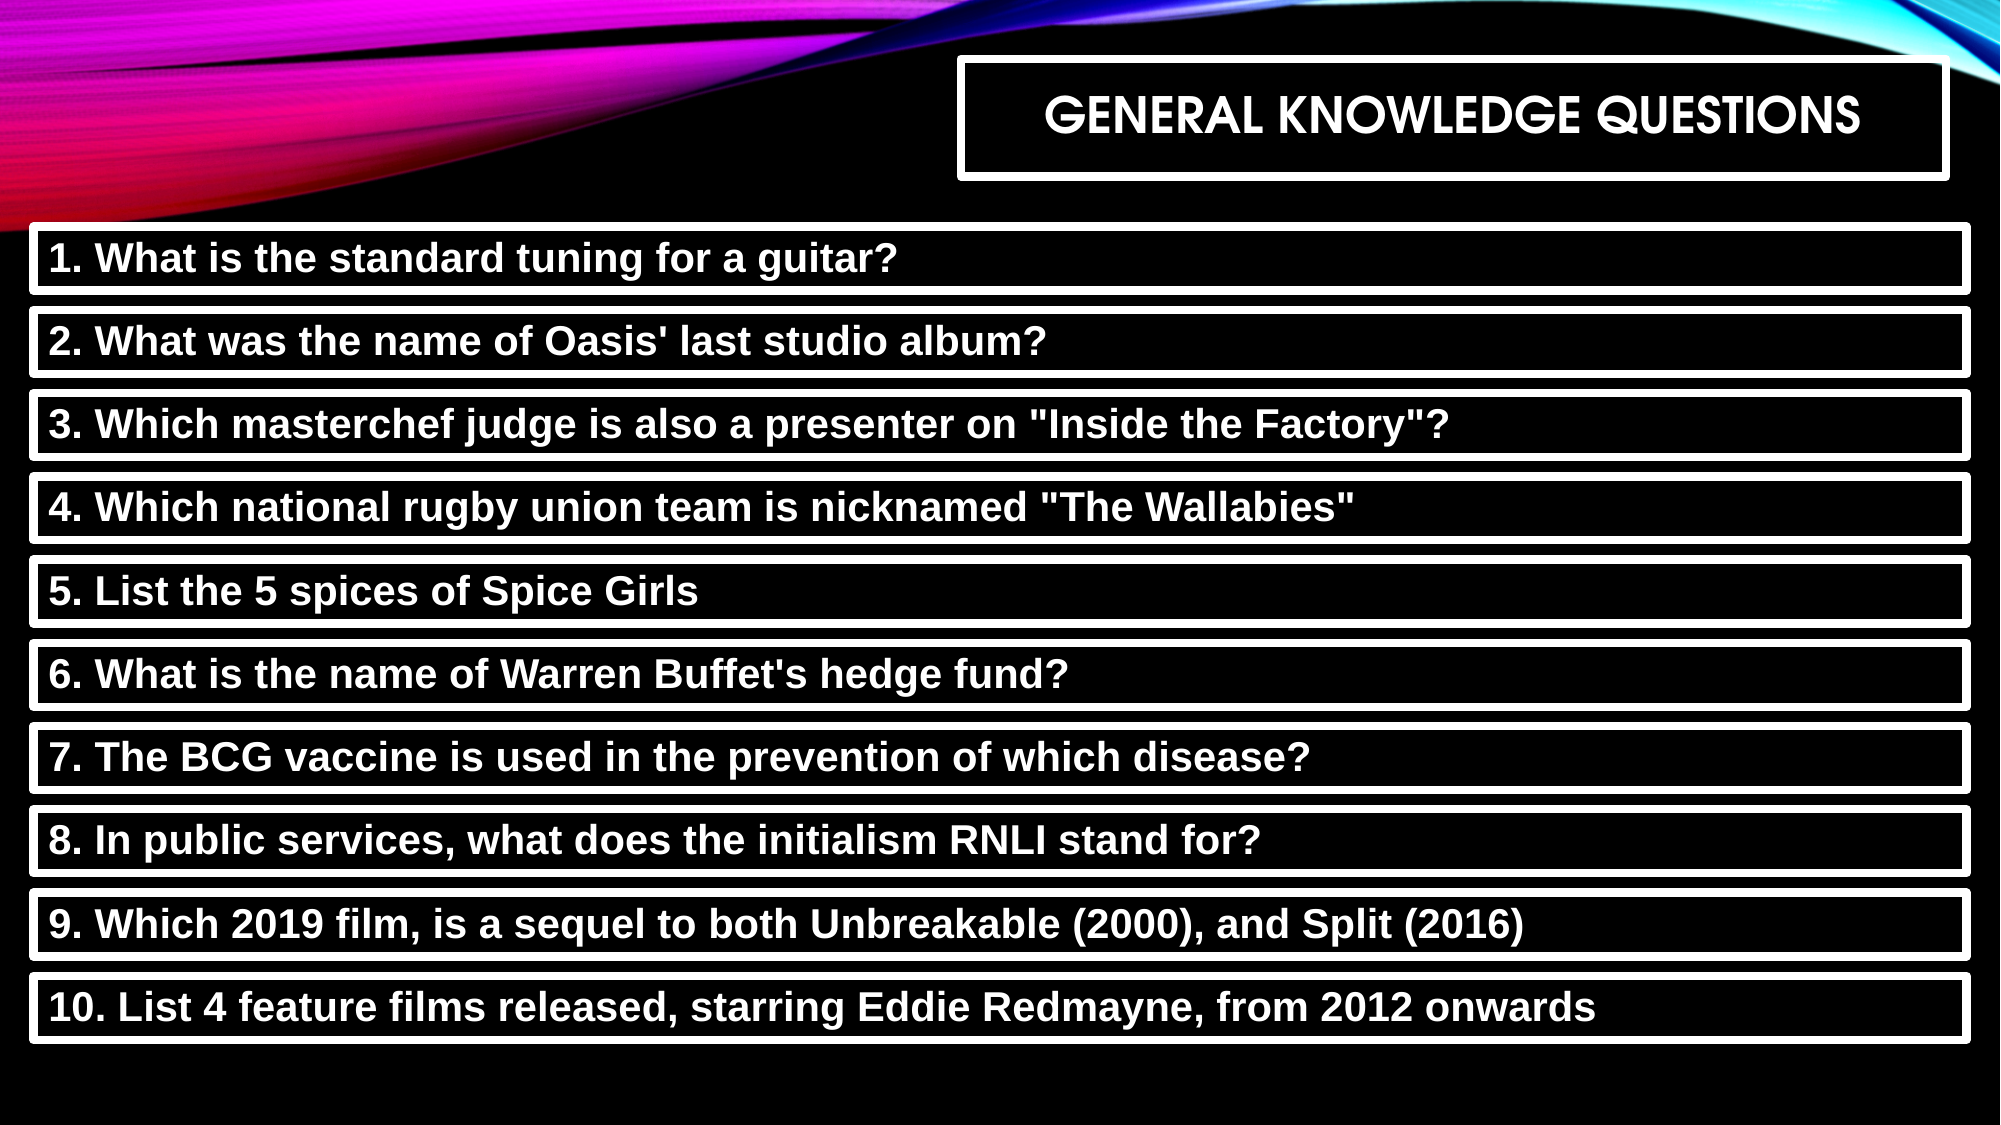

GENERAL KNOWLEDGE QUESTIONS
1. What is the standard tuning for a guitar?
2. What was the name of Oasis' last studio album?
3. Which masterchef judge is also a presenter on "Inside the Factory"?
4. Which national rugby union team is nicknamed "The Wallabies"
5. List the 5 spices of Spice Girls
6. What is the name of Warren Buffet's hedge fund?
7. The BCG vaccine is used in the prevention of which disease?
8. In public services, what does the initialism RNLI stand for?
9. Which 2019 film, is a sequel to both Unbreakable (2000), and Split (2016)
10. List 4 feature films released, starring Eddie Redmayne, from 2012 onwards